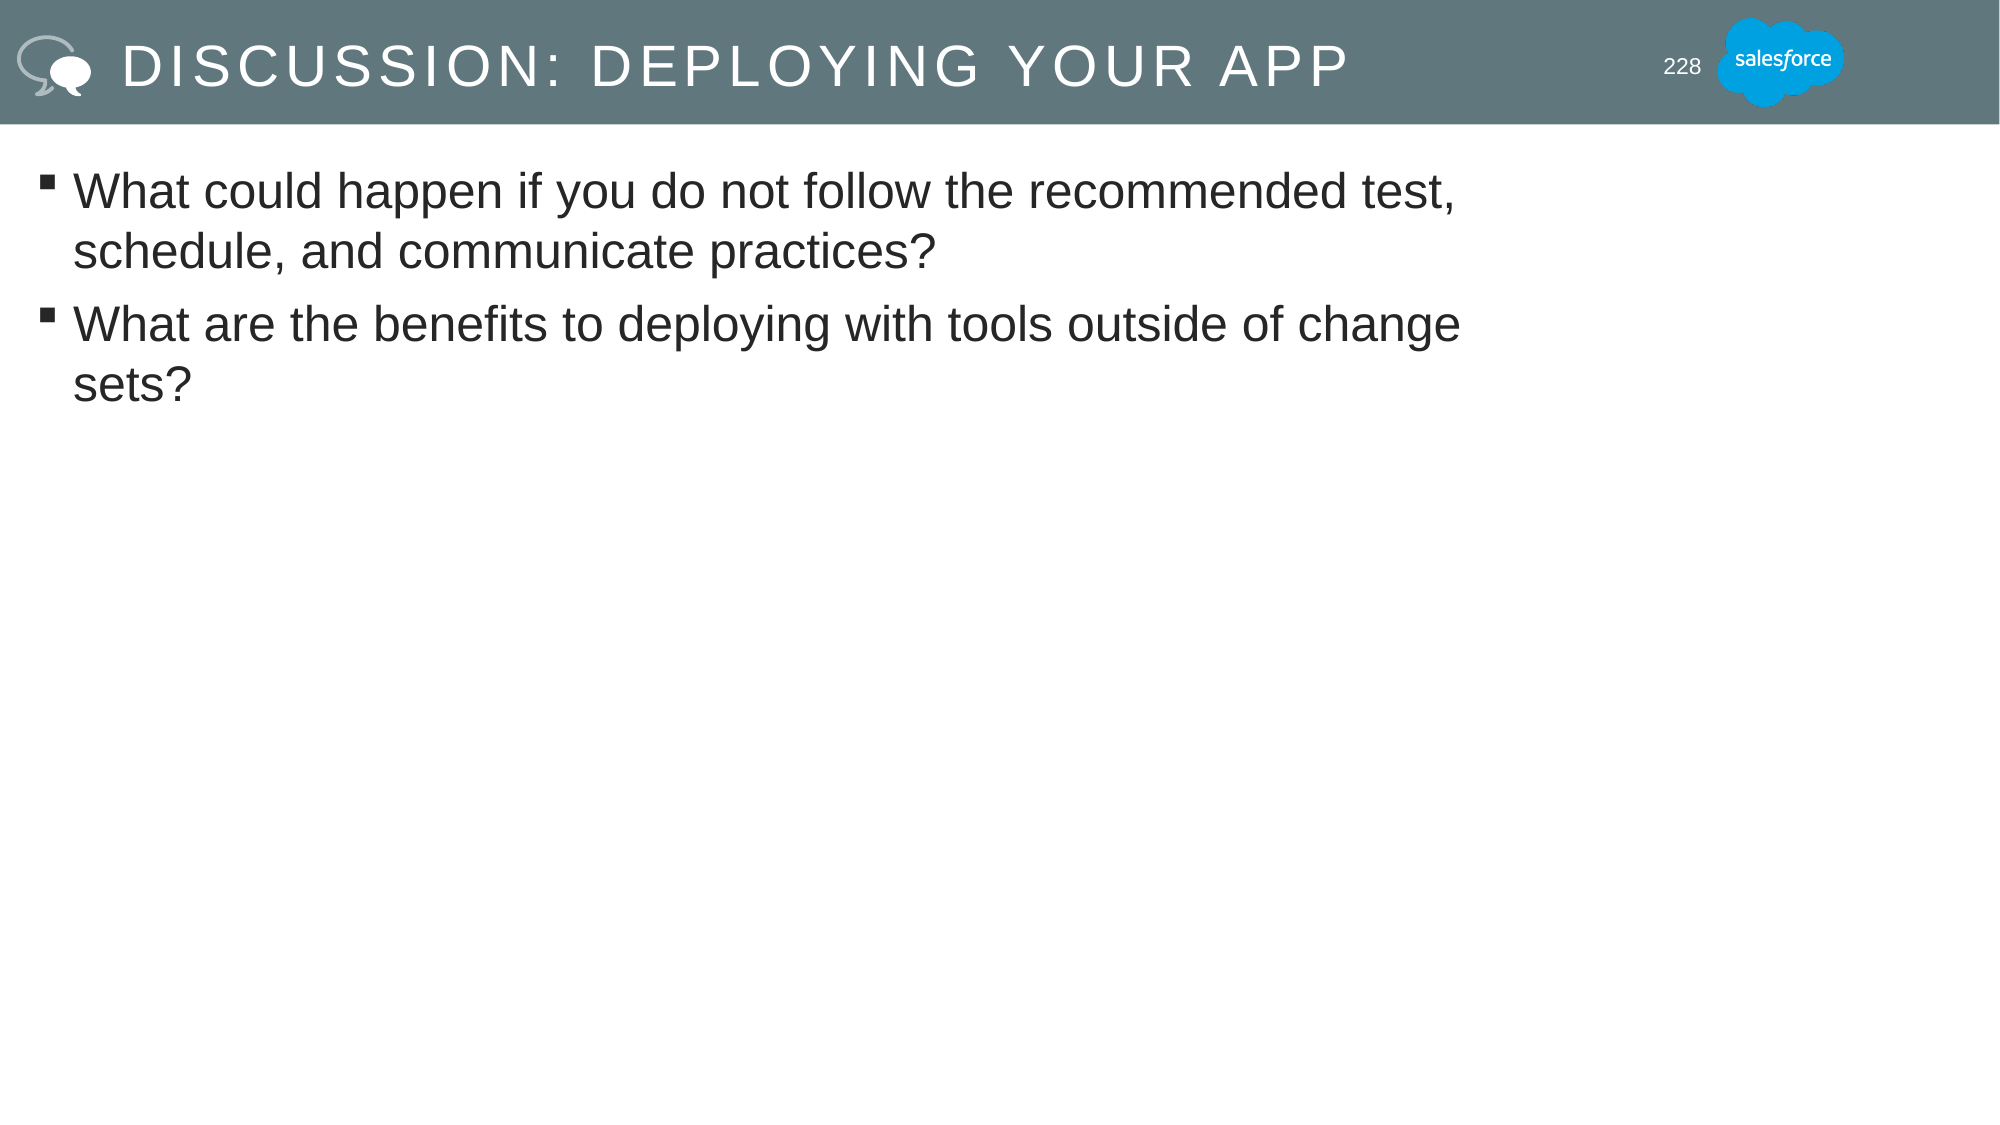

# Discussion: deploying your app
228
What could happen if you do not follow the recommended test, schedule, and communicate practices?
What are the benefits to deploying with tools outside of change sets?